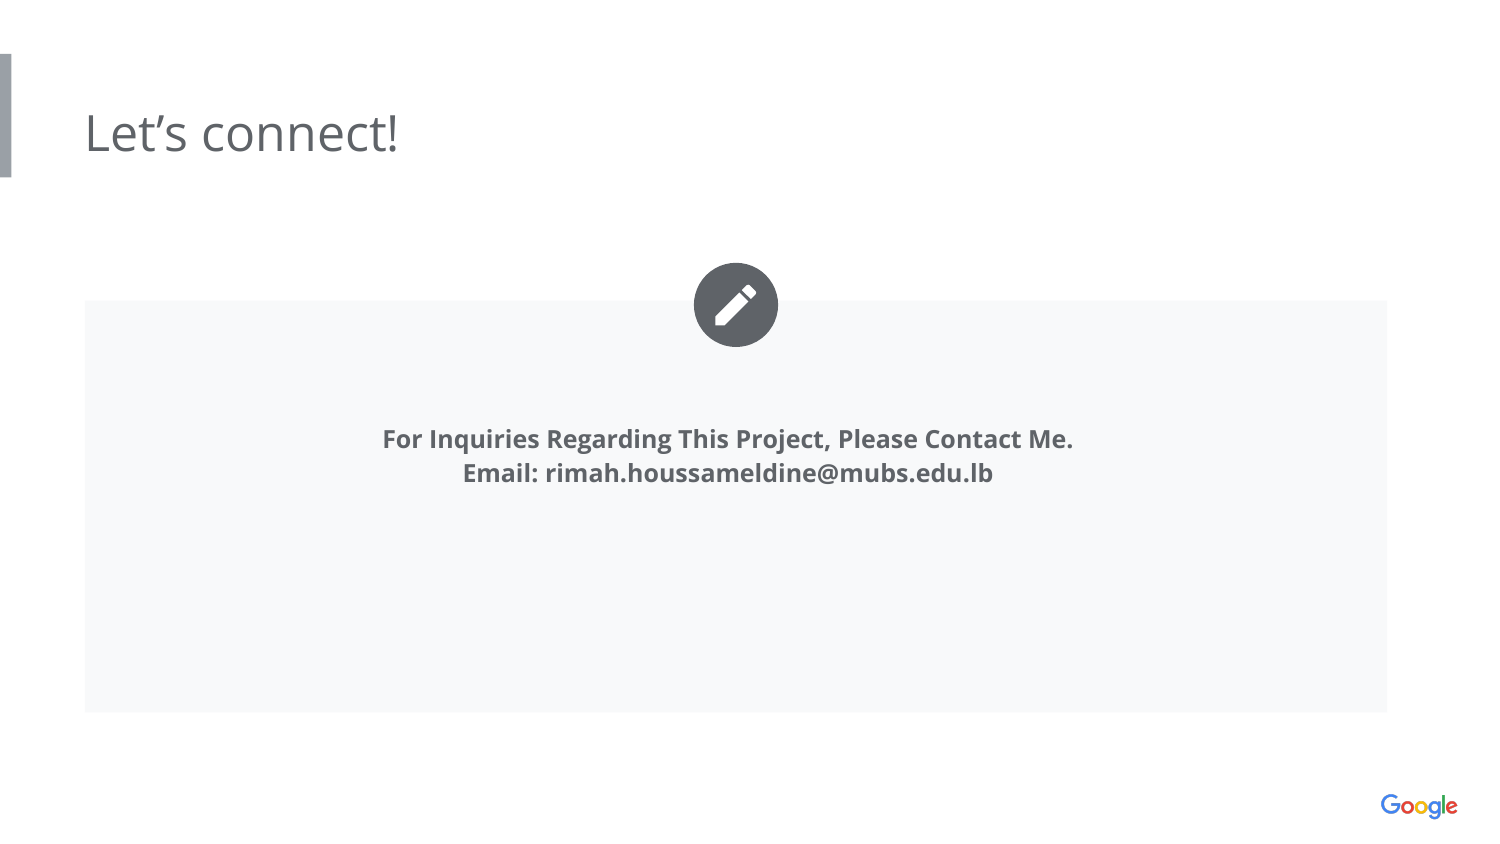

Let’s connect!

For Inquiries Regarding This Project, Please Contact Me.
Email: rimah.houssameldine@mubs.edu.lb